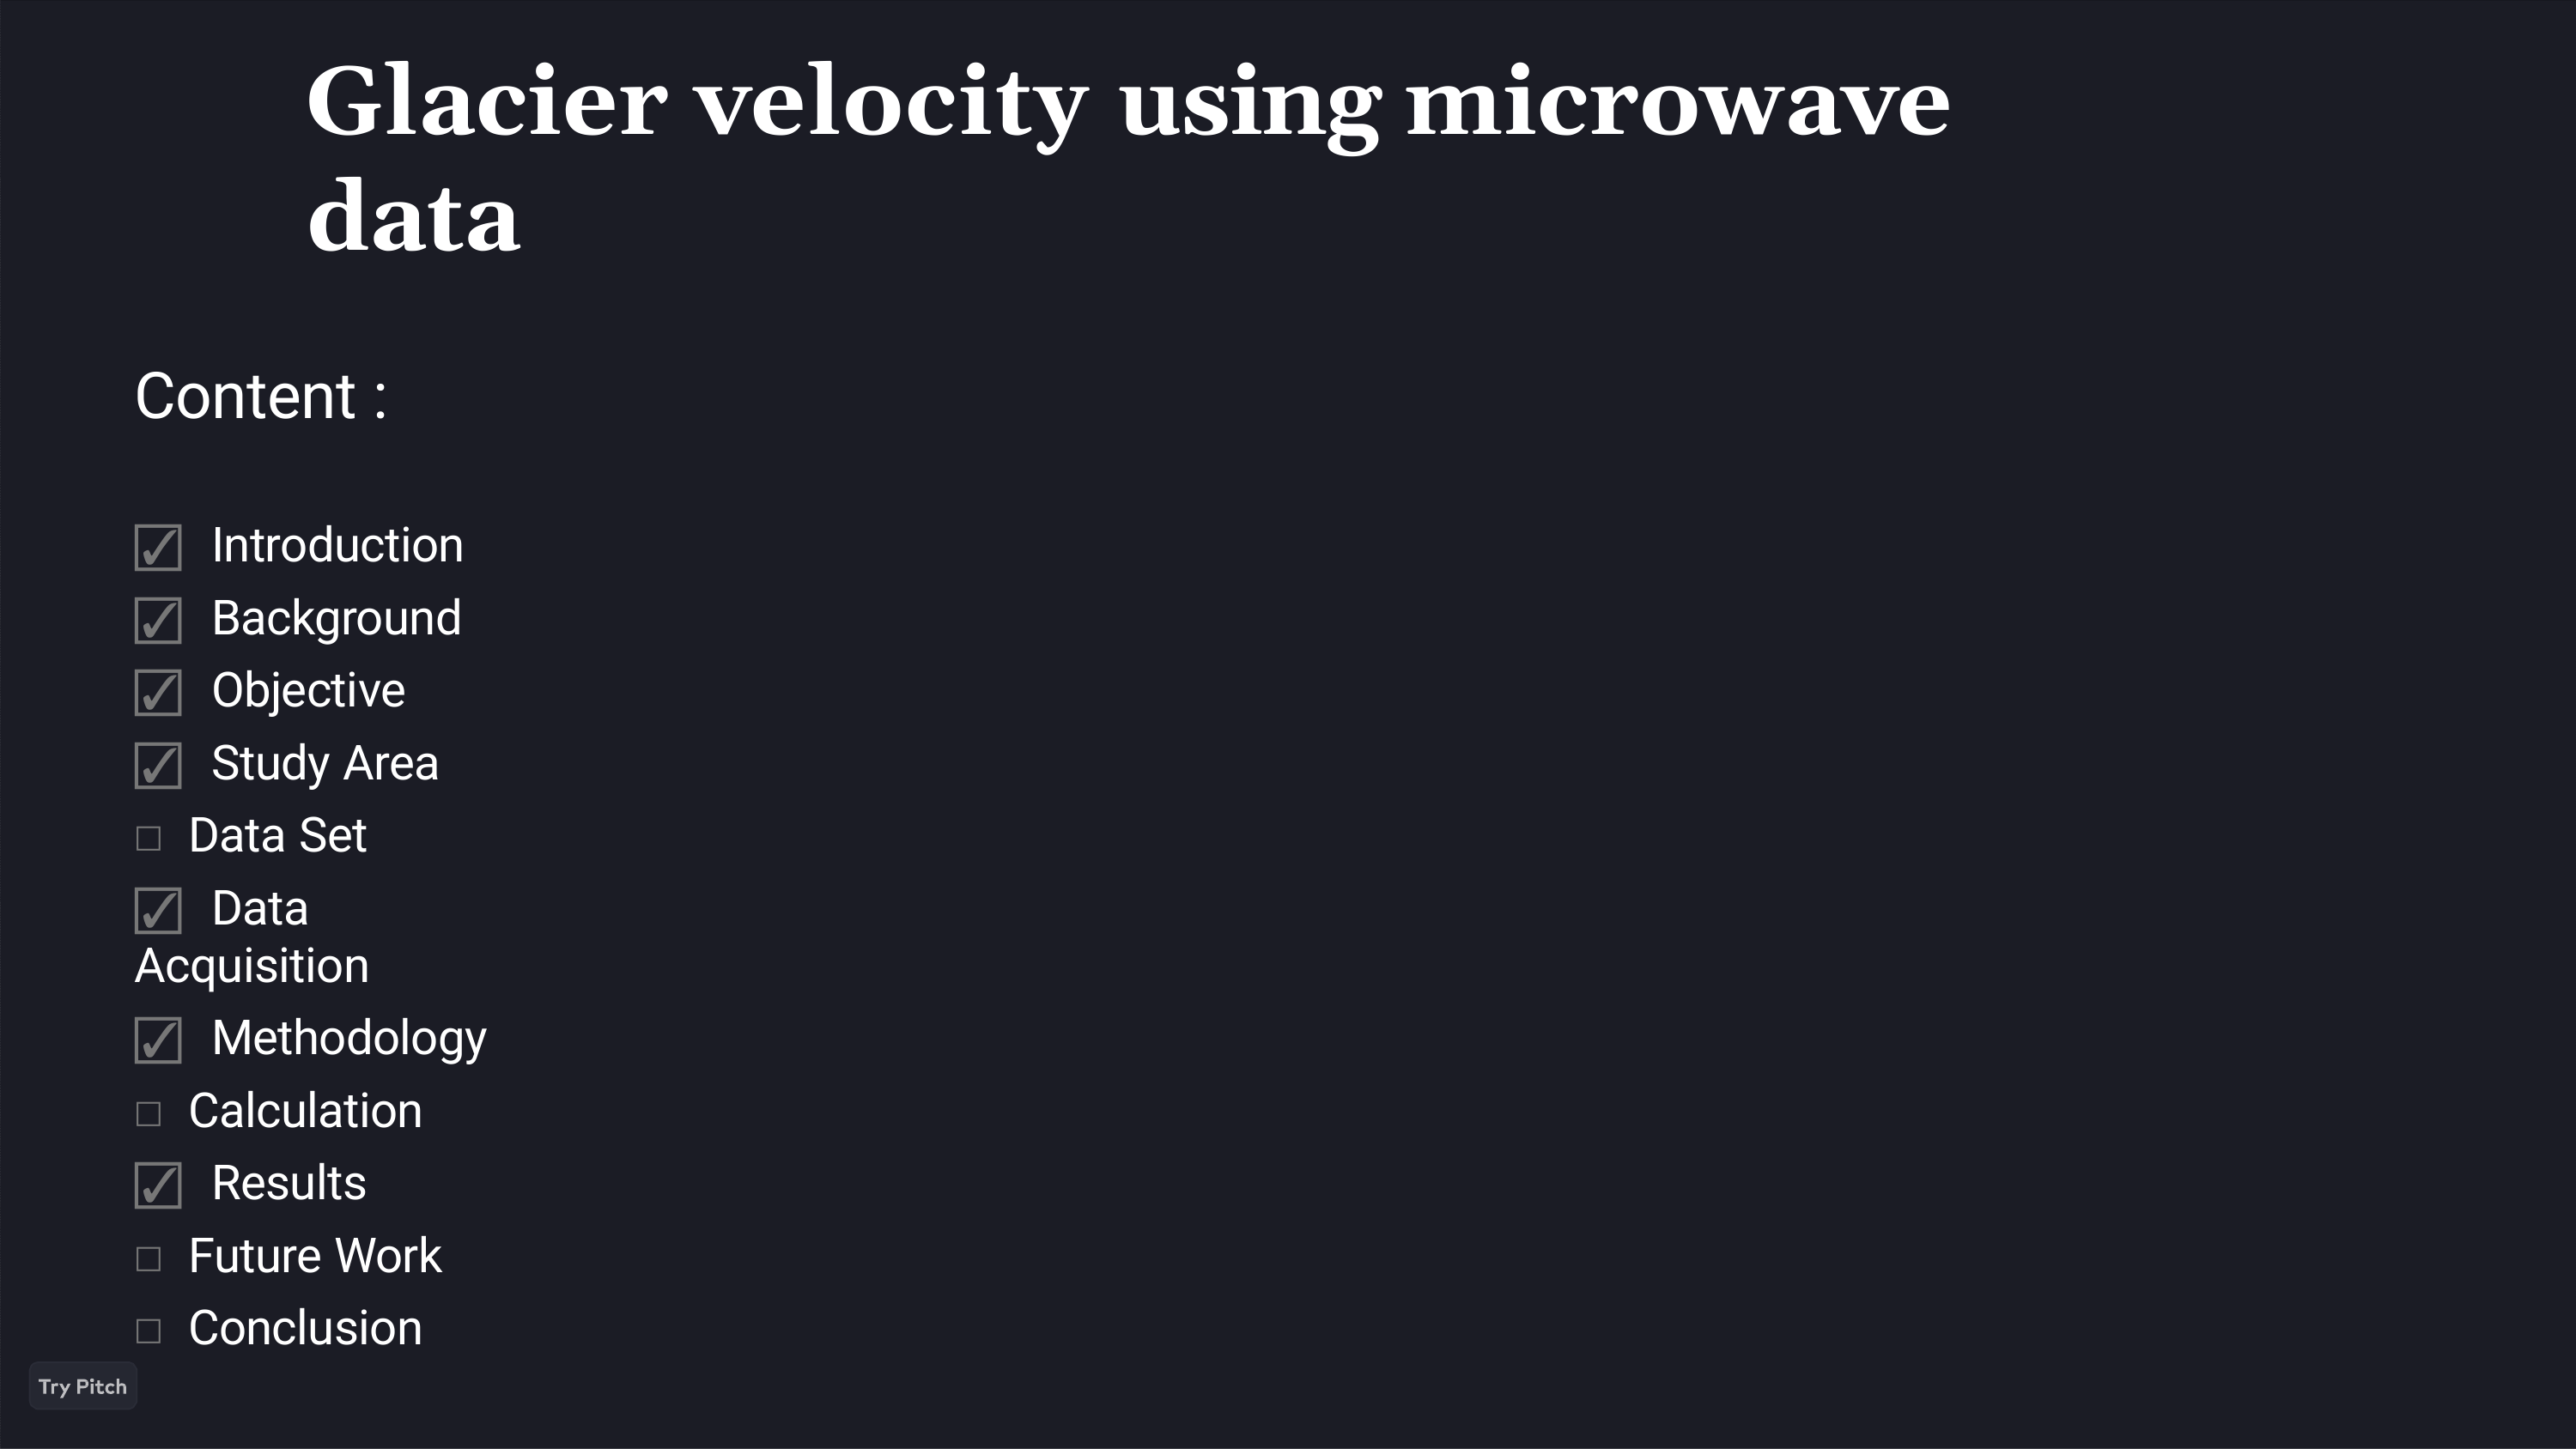

# Glacier velocity using microwave data
Content :

☑ Introduction
☑ Background
☑ Objective
☑ Study Area
Data Set
☑ Data Acquisition
☑ Methodology
Calculation
☑ Results
Future Work
Conclusion